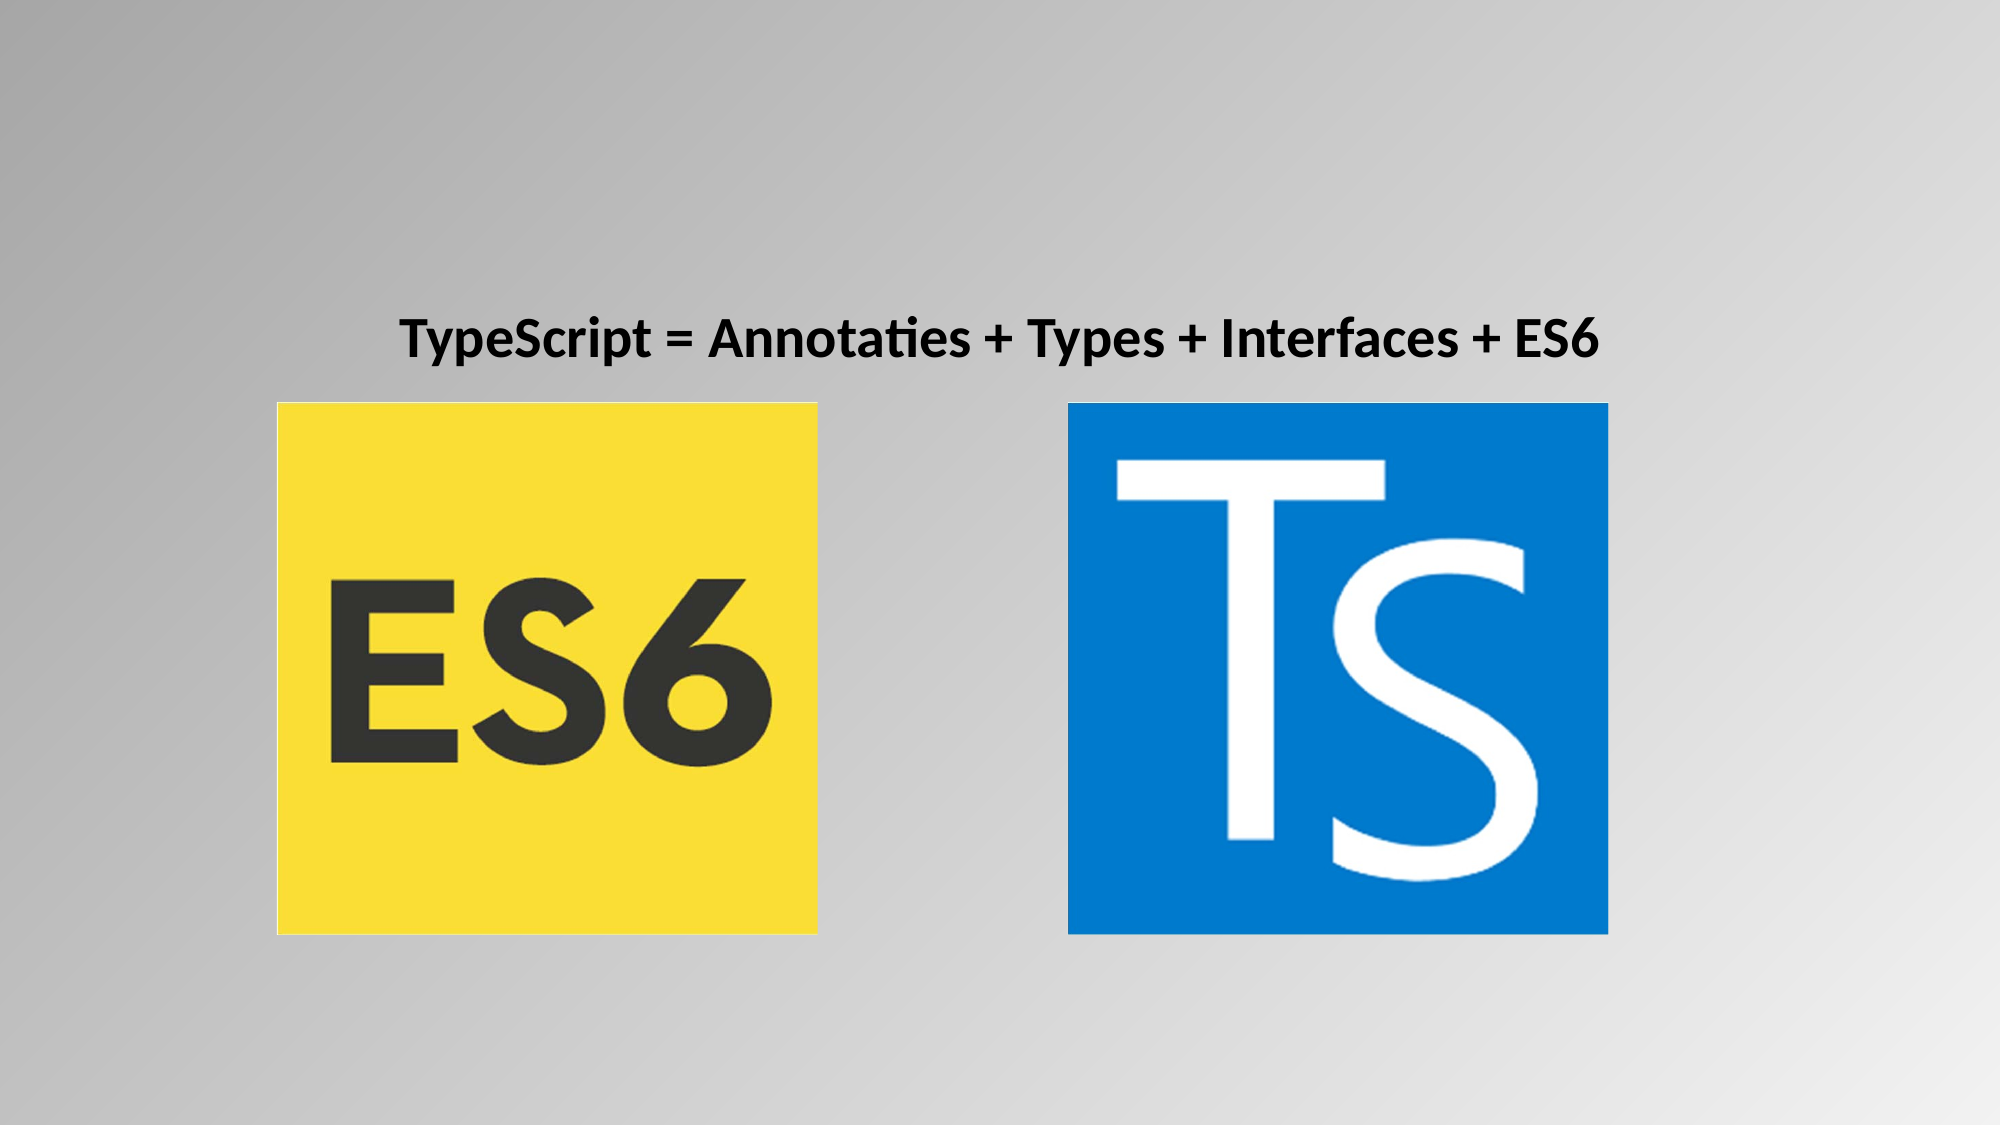

#
TypeScript = Annotaties + Types + Interfaces + ES6